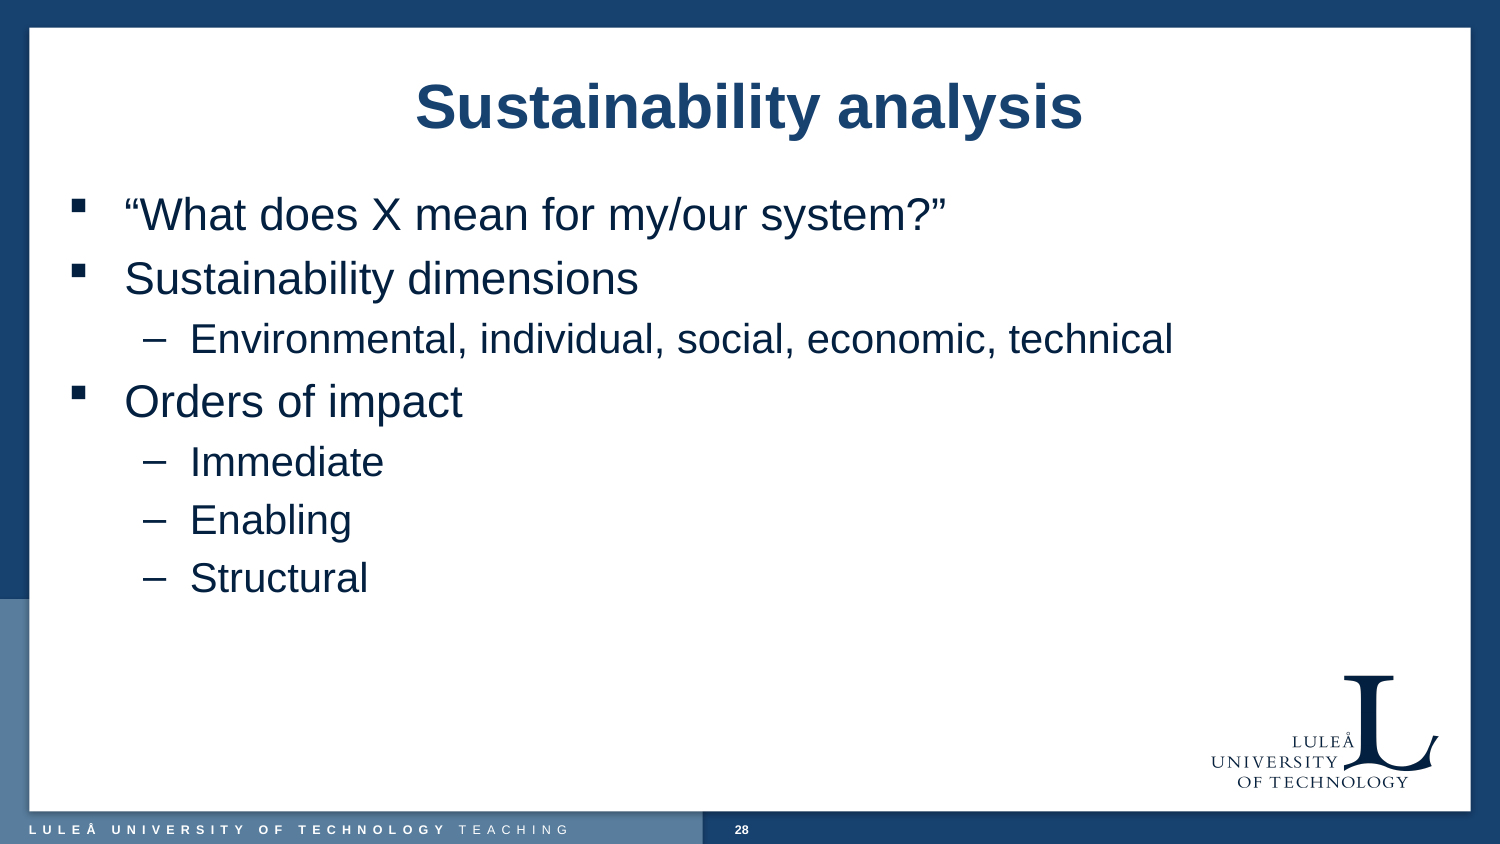

# Sustainability analysis
“What does X mean for my/our system?”
Sustainability dimensions
Environmental, individual, social, economic, technical
Orders of impact
Immediate
Enabling
Structural